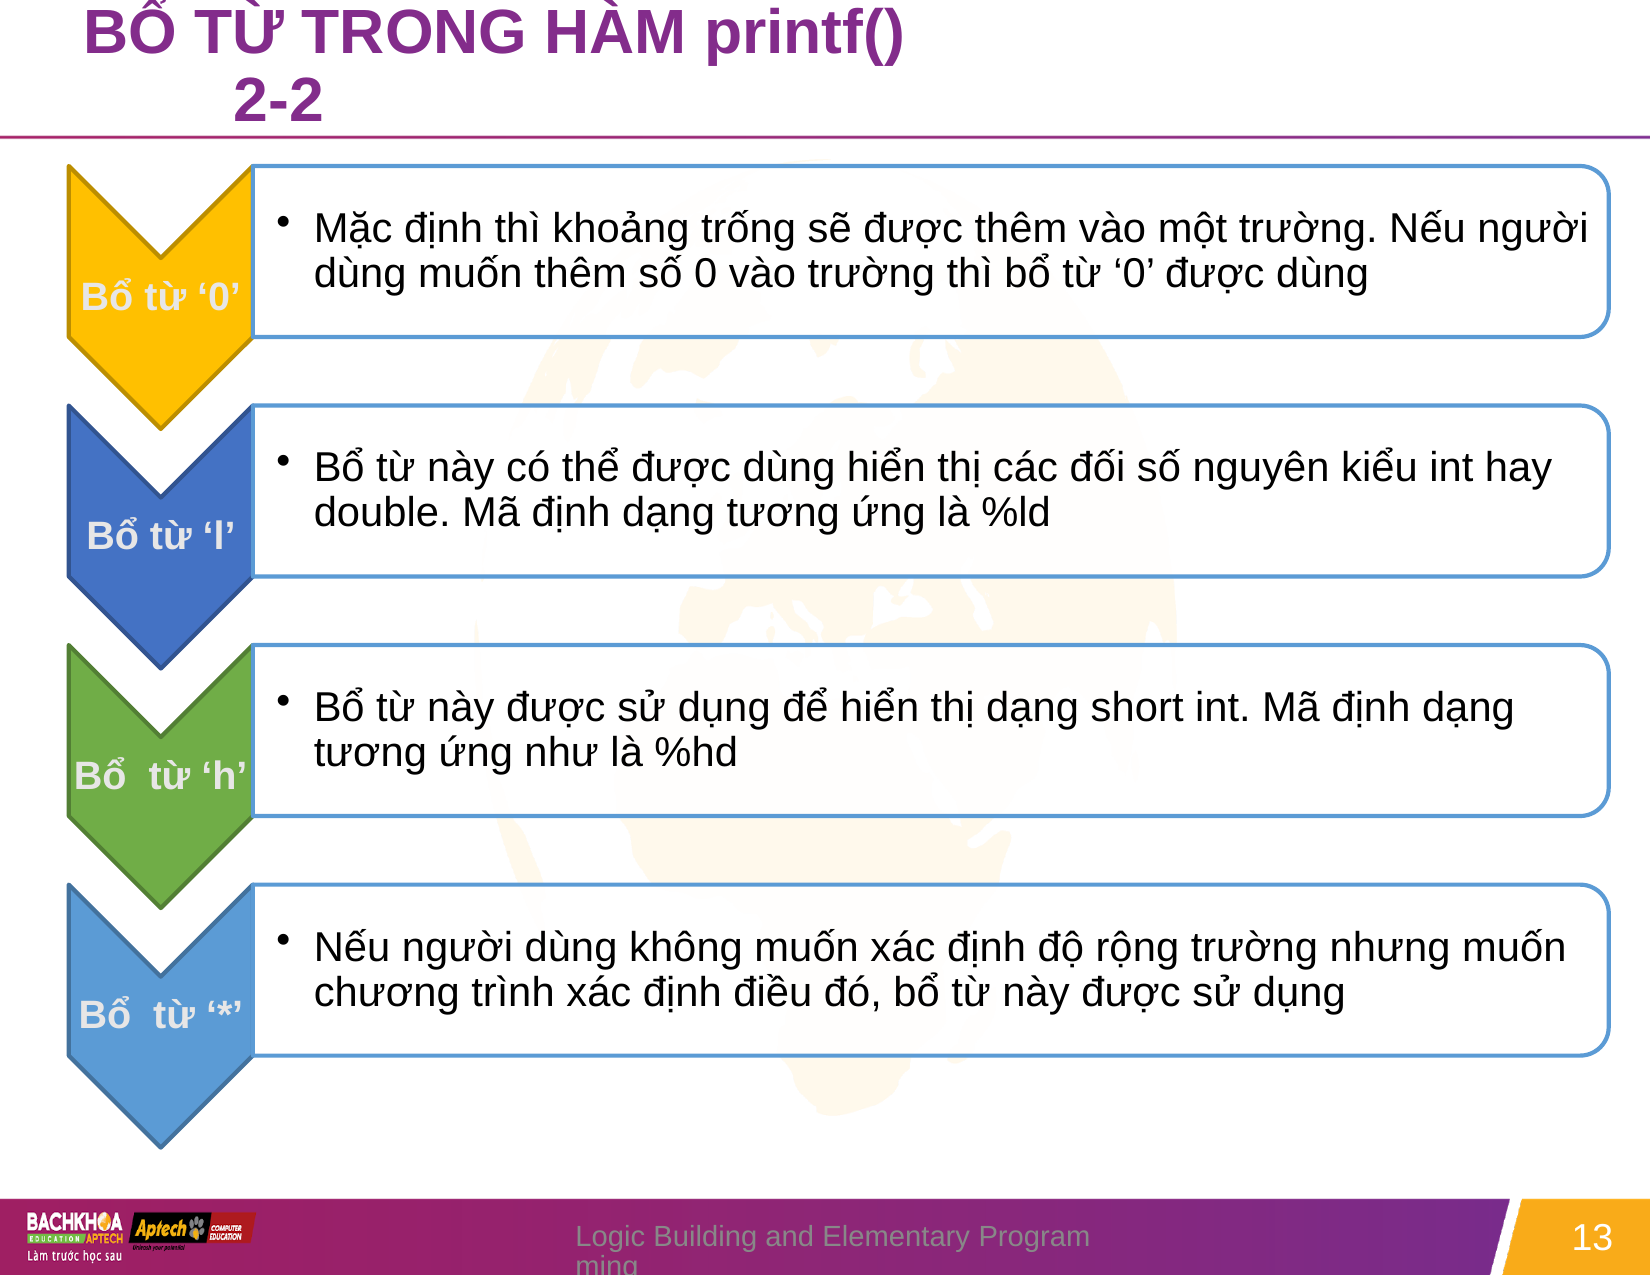

# BỔ TỪ TRONG HÀM printf()						2-2
Bổ từ ‘0’
Mặc định thì khoảng trống sẽ được thêm vào một trường. Nếu người dùng muốn thêm số 0 vào trường thì bổ từ ‘0’ được dùng
Bổ từ ‘l’
Bổ từ này có thể được dùng hiển thị các đối số nguyên kiểu int hay double. Mã định dạng tương ứng là %ld
Bổ  từ ‘h’
Bổ từ này được sử dụng để hiển thị dạng short int. Mã định dạng tương ứng như là %hd
Bổ  từ ‘*’
Nếu người dùng không muốn xác định độ rộng trường nhưng muốn chương trình xác định điều đó, bổ từ này được sử dụng
Logic Building and Elementary Programming
13